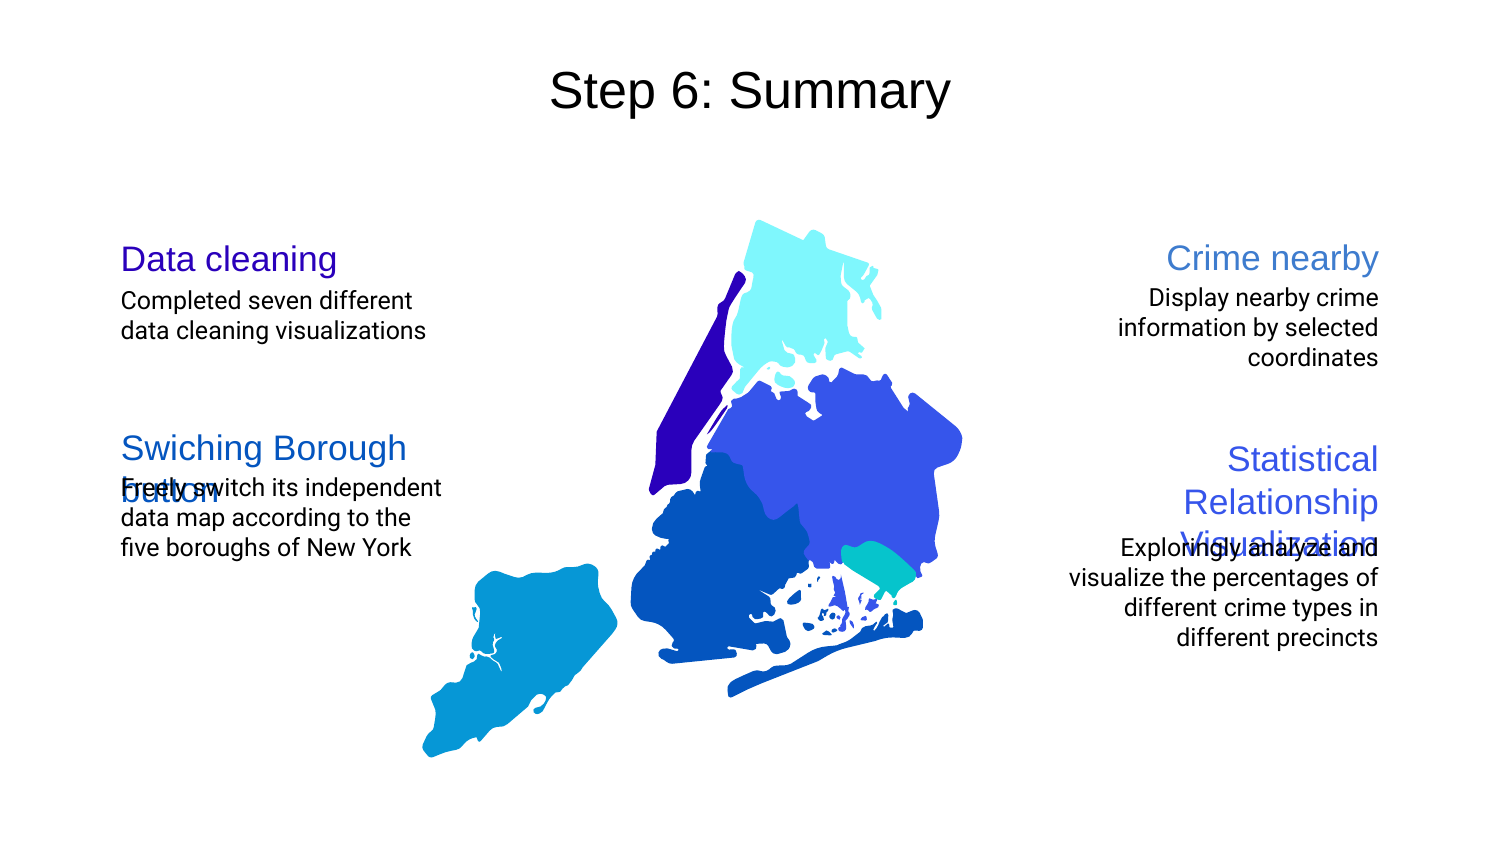

# Step 6: Summary

Crime nearby
Display nearby crime information by selected coordinates
Data cleaning
Completed seven different data cleaning visualizations
Swiching Borough button
Freely switch its independent data map according to the five boroughs of New York
Statistical Relationship Visualization
Exploringly analyze and visualize the percentages of different crime types in different precincts